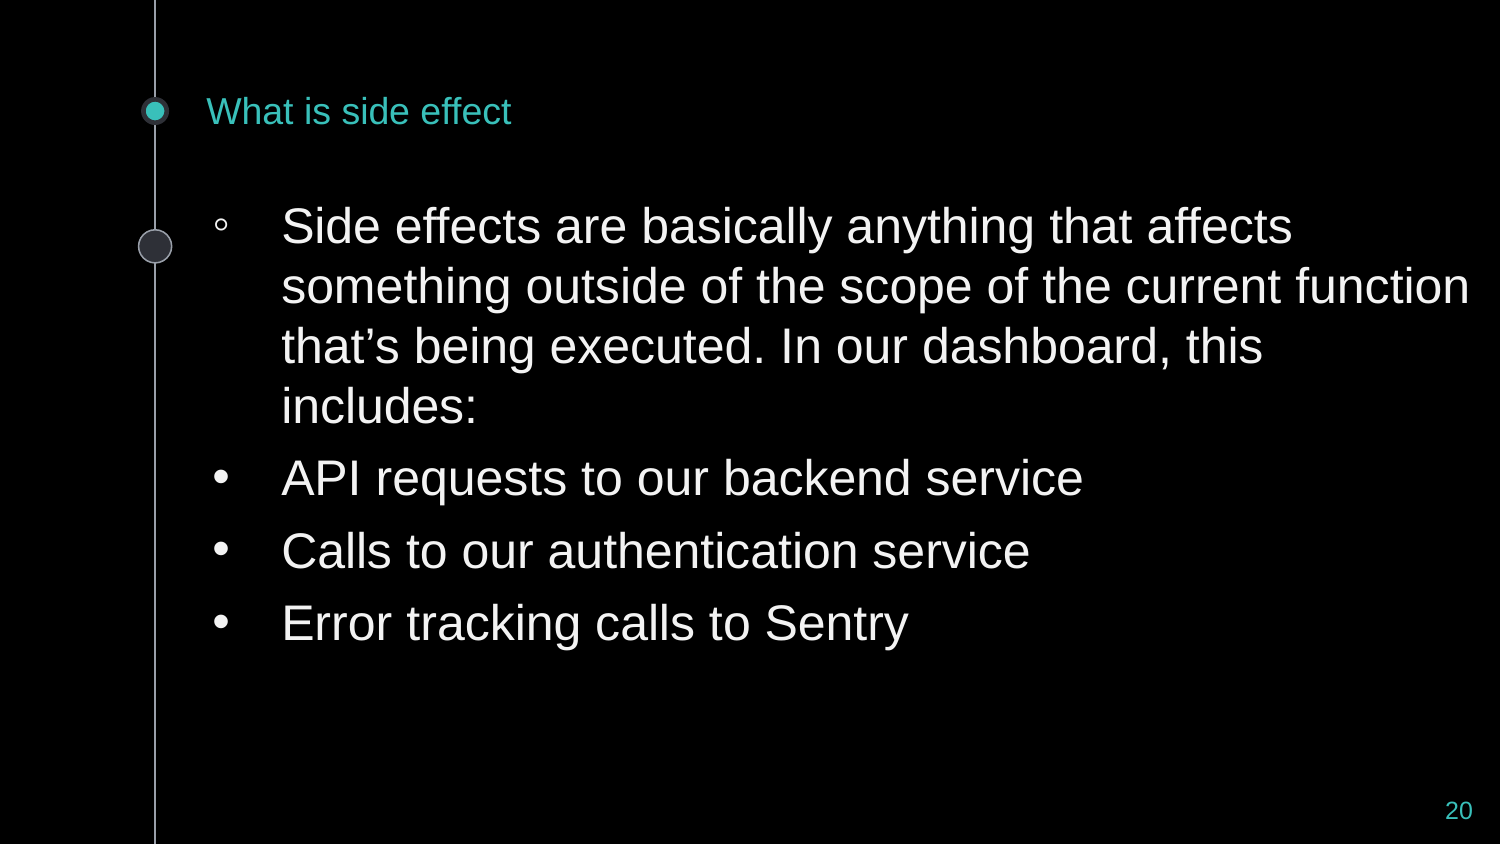

# What is side effect
Side effects are basically anything that affects something outside of the scope of the current function that’s being executed. In our dashboard, this includes:
API requests to our backend service
Calls to our authentication service
Error tracking calls to Sentry

20